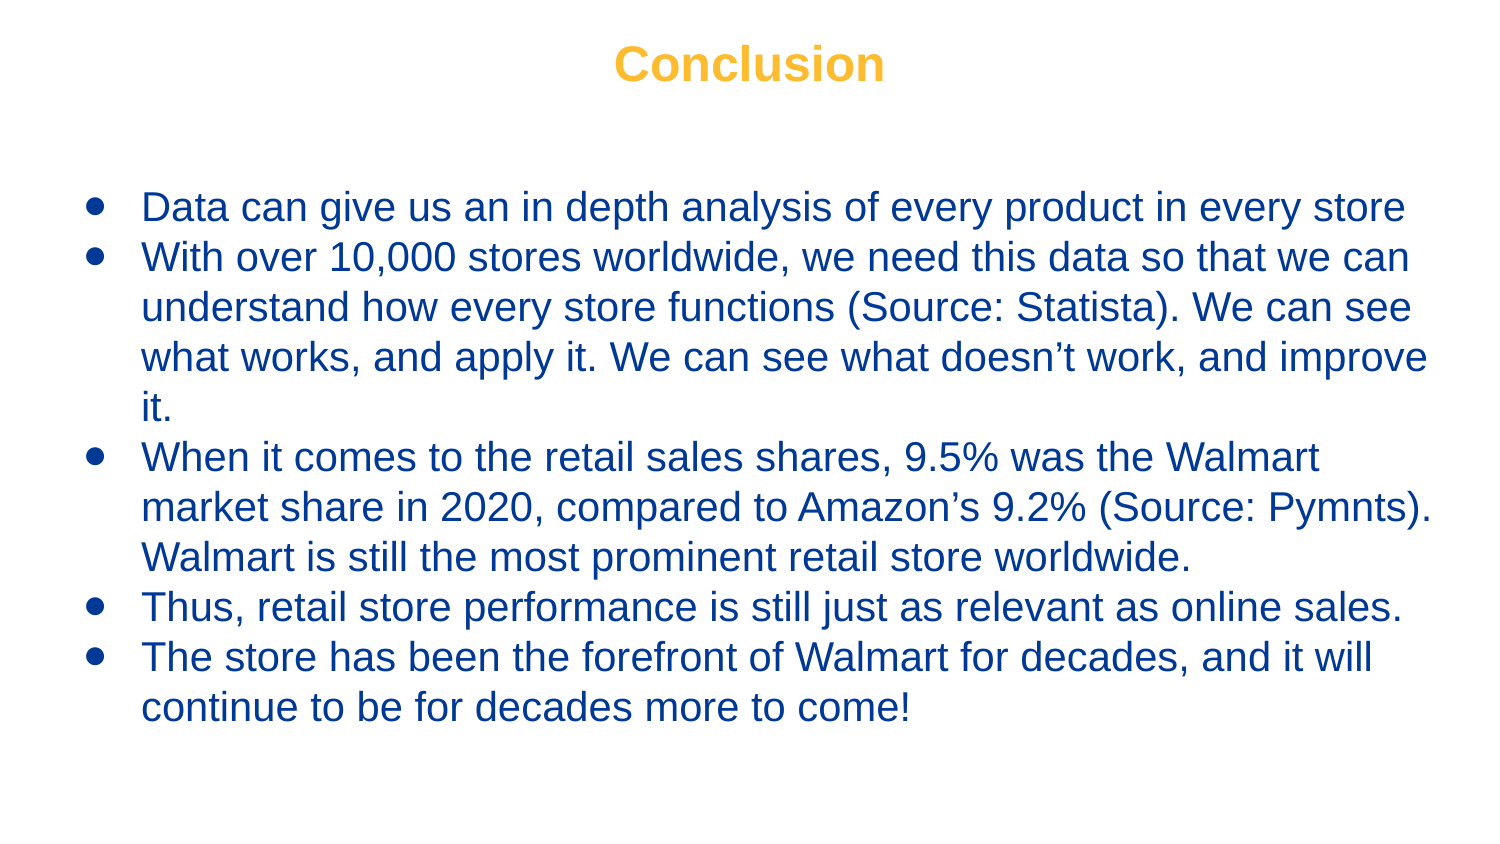

# Conclusion
Data can give us an in depth analysis of every product in every store
With over 10,000 stores worldwide, we need this data so that we can understand how every store functions (Source: Statista). We can see what works, and apply it. We can see what doesn’t work, and improve it.
When it comes to the retail sales shares, 9.5% was the Walmart market share in 2020, compared to Amazon’s 9.2% (Source: Pymnts). Walmart is still the most prominent retail store worldwide.
Thus, retail store performance is still just as relevant as online sales.
The store has been the forefront of Walmart for decades, and it will continue to be for decades more to come!